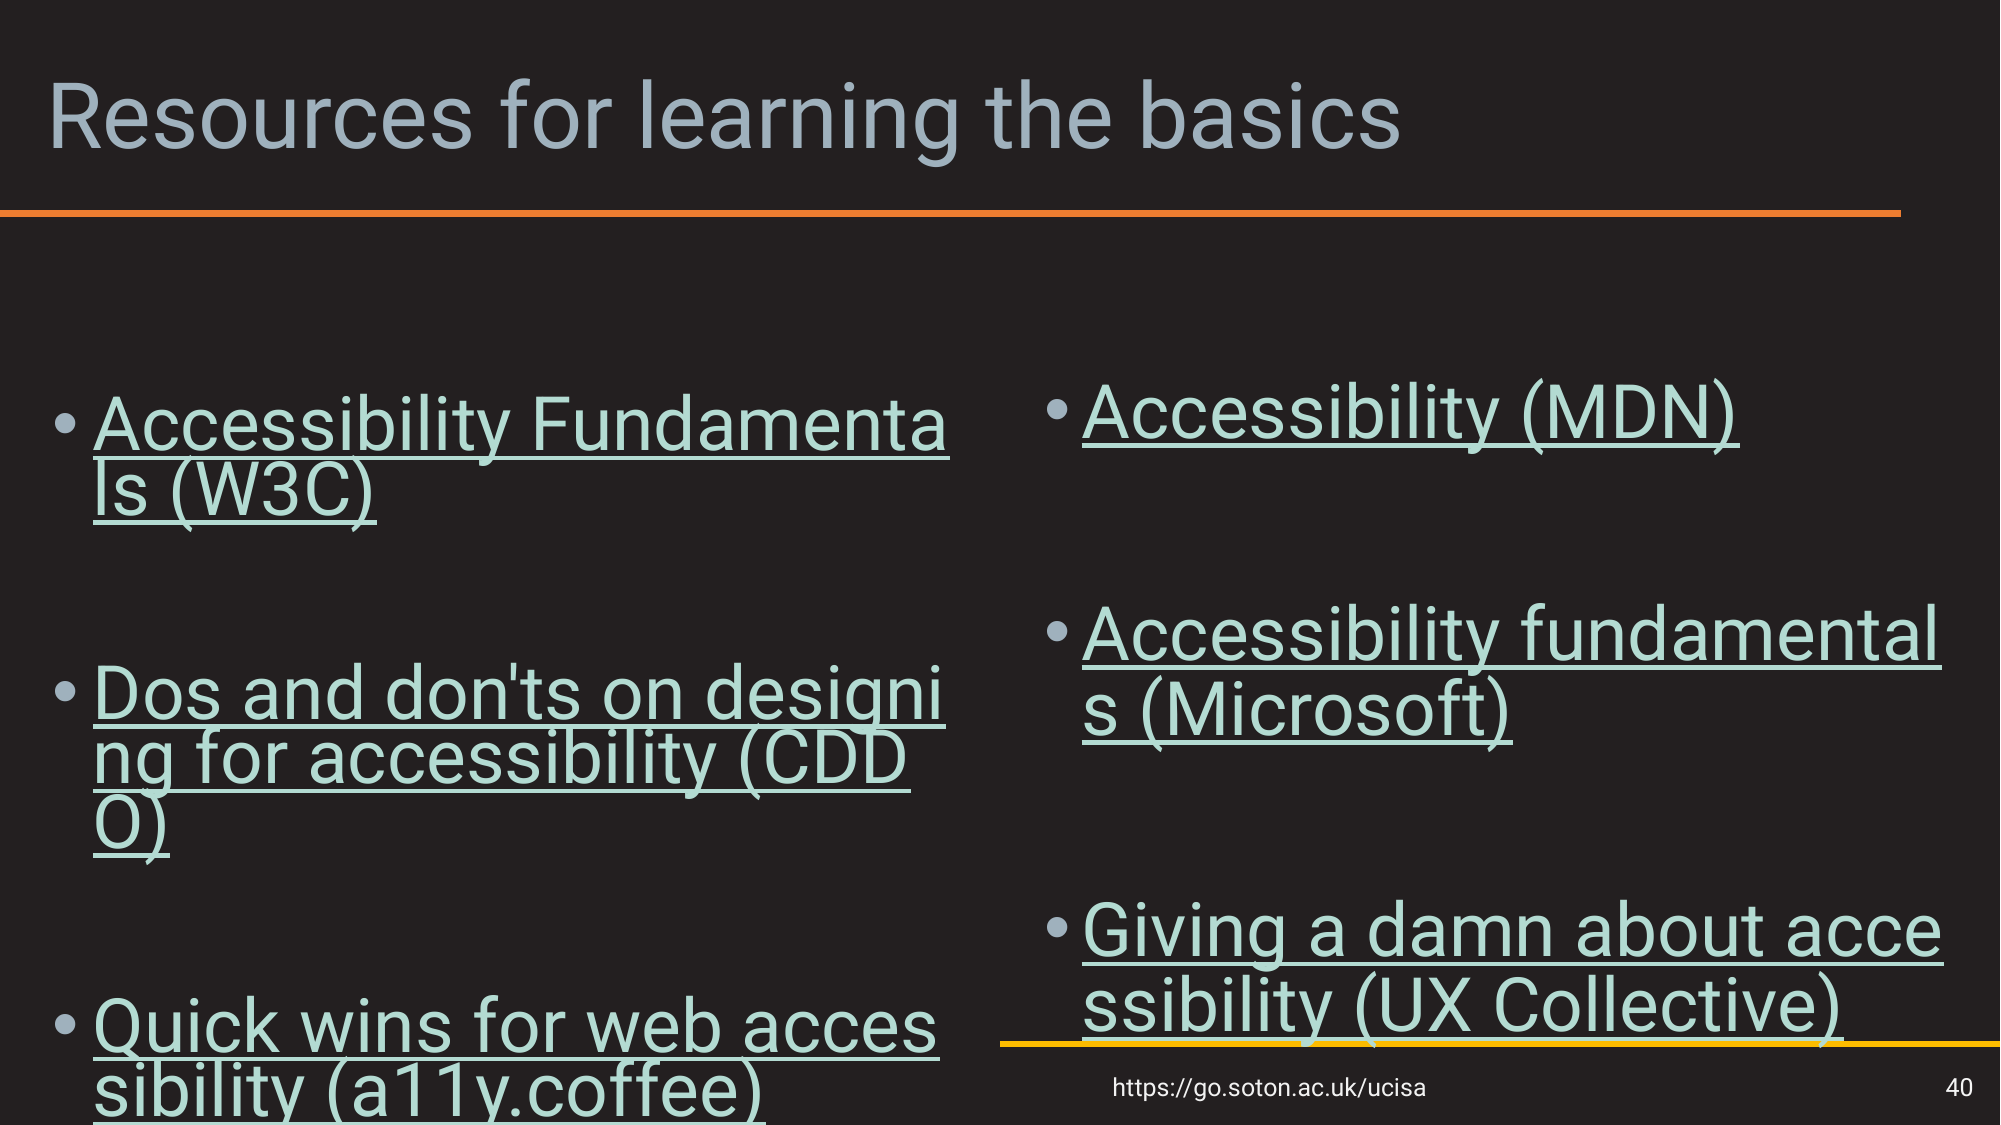

# Resources for learning the basics
Accessibility Fundamentals (W3C)

Dos and don'ts on designing for accessibility (CDDO)

Quick wins for web accessibility (a11y.coffee)
Accessibility (MDN)

Accessibility fundamentals (Microsoft)

Giving a damn about accessibility (UX Collective)
40
https://go.soton.ac.uk/ucisa